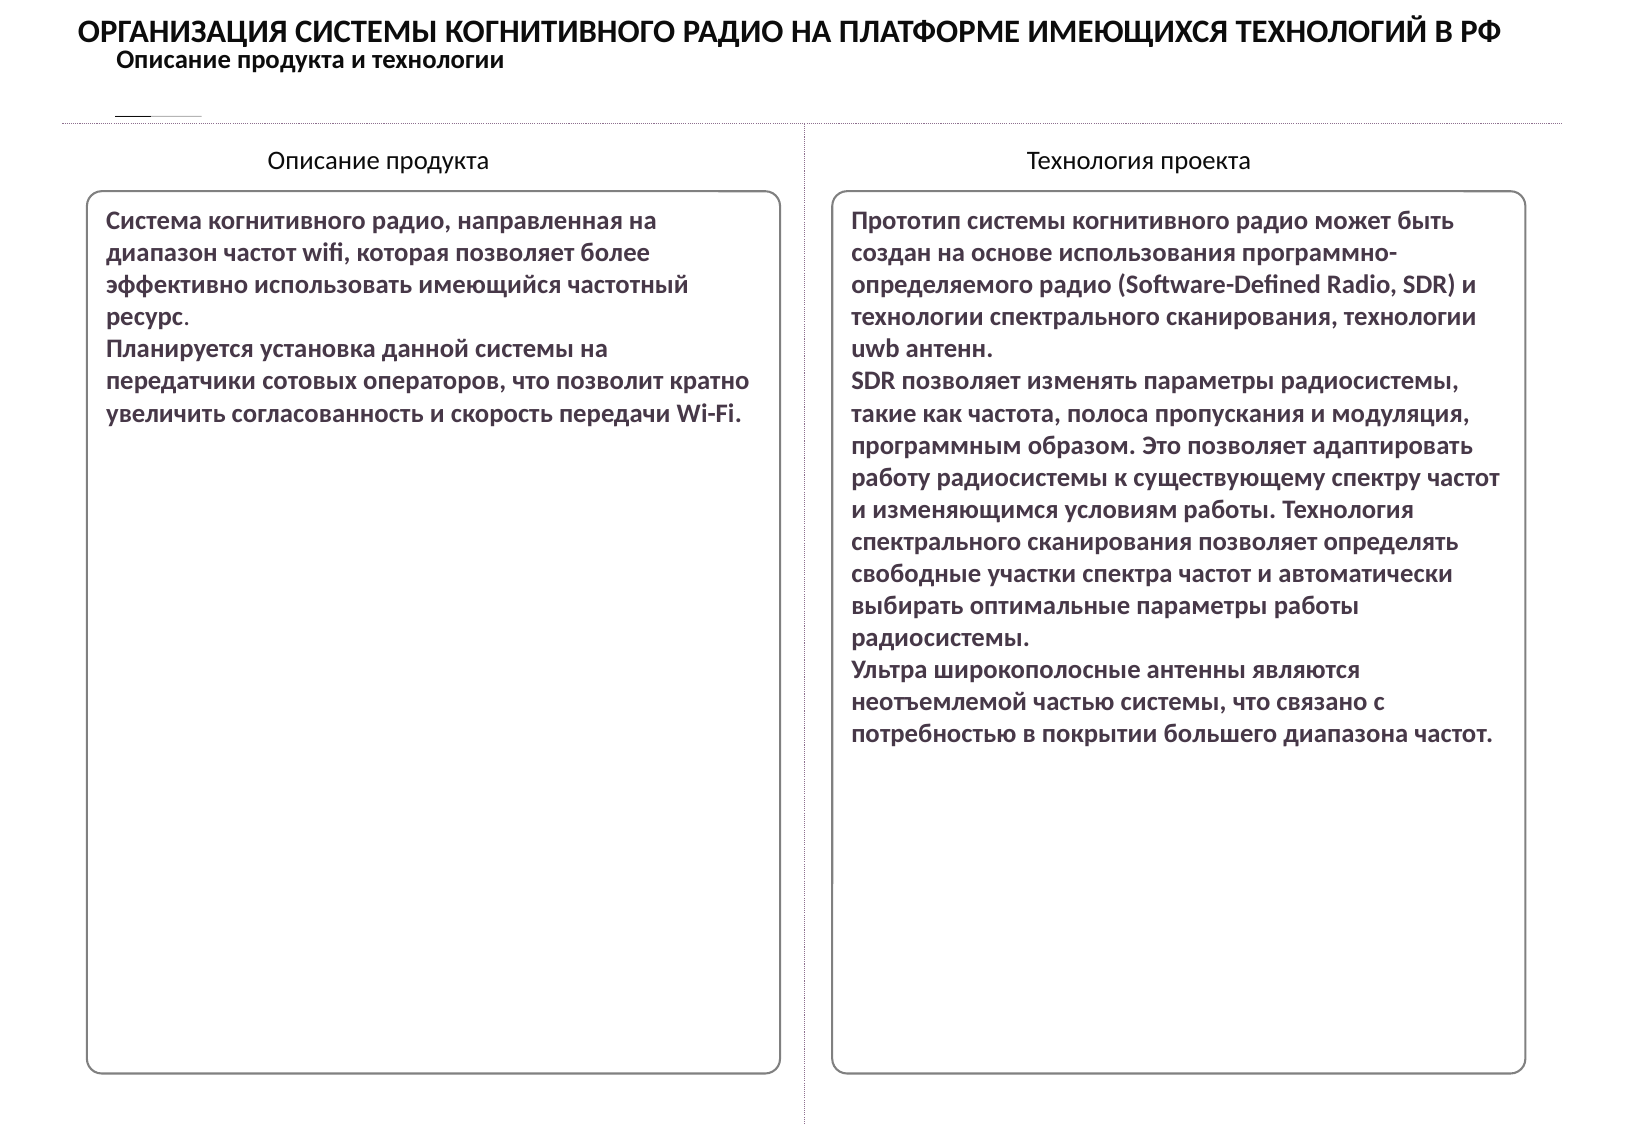

ОРГАНИЗАЦИЯ СИСТЕМЫ КОГНИТИВНОГО РАДИО НА ПЛАТФОРМЕ ИМЕЮЩИХСЯ ТЕХНОЛОГИЙ В РФ
Описание продукта и технологии
Описание продукта
Технология проекта
Система когнитивного радио, направленная на диапазон частот wifi, которая позволяет более эффективно использовать имеющийся частотный ресурс.
Планируется установка данной системы на передатчики сотовых операторов, что позволит кратно увеличить согласованность и скорость передачи Wi-Fi.
Прототип системы когнитивного радио может быть создан на основе использования программно-определяемого радио (Software-Defined Radio, SDR) и технологии спектрального сканирования, технологии uwb антенн.
SDR позволяет изменять параметры радиосистемы, такие как частота, полоса пропускания и модуляция, программным образом. Это позволяет адаптировать работу радиосистемы к существующему спектру частот и изменяющимся условиям работы. Технология спектрального сканирования позволяет определять свободные участки спектра частот и автоматически выбирать оптимальные параметры работы радиосистемы.
Ультра широкополосные антенны являются неотъемлемой частью системы, что связано с потребностью в покрытии большего диапазона частот.